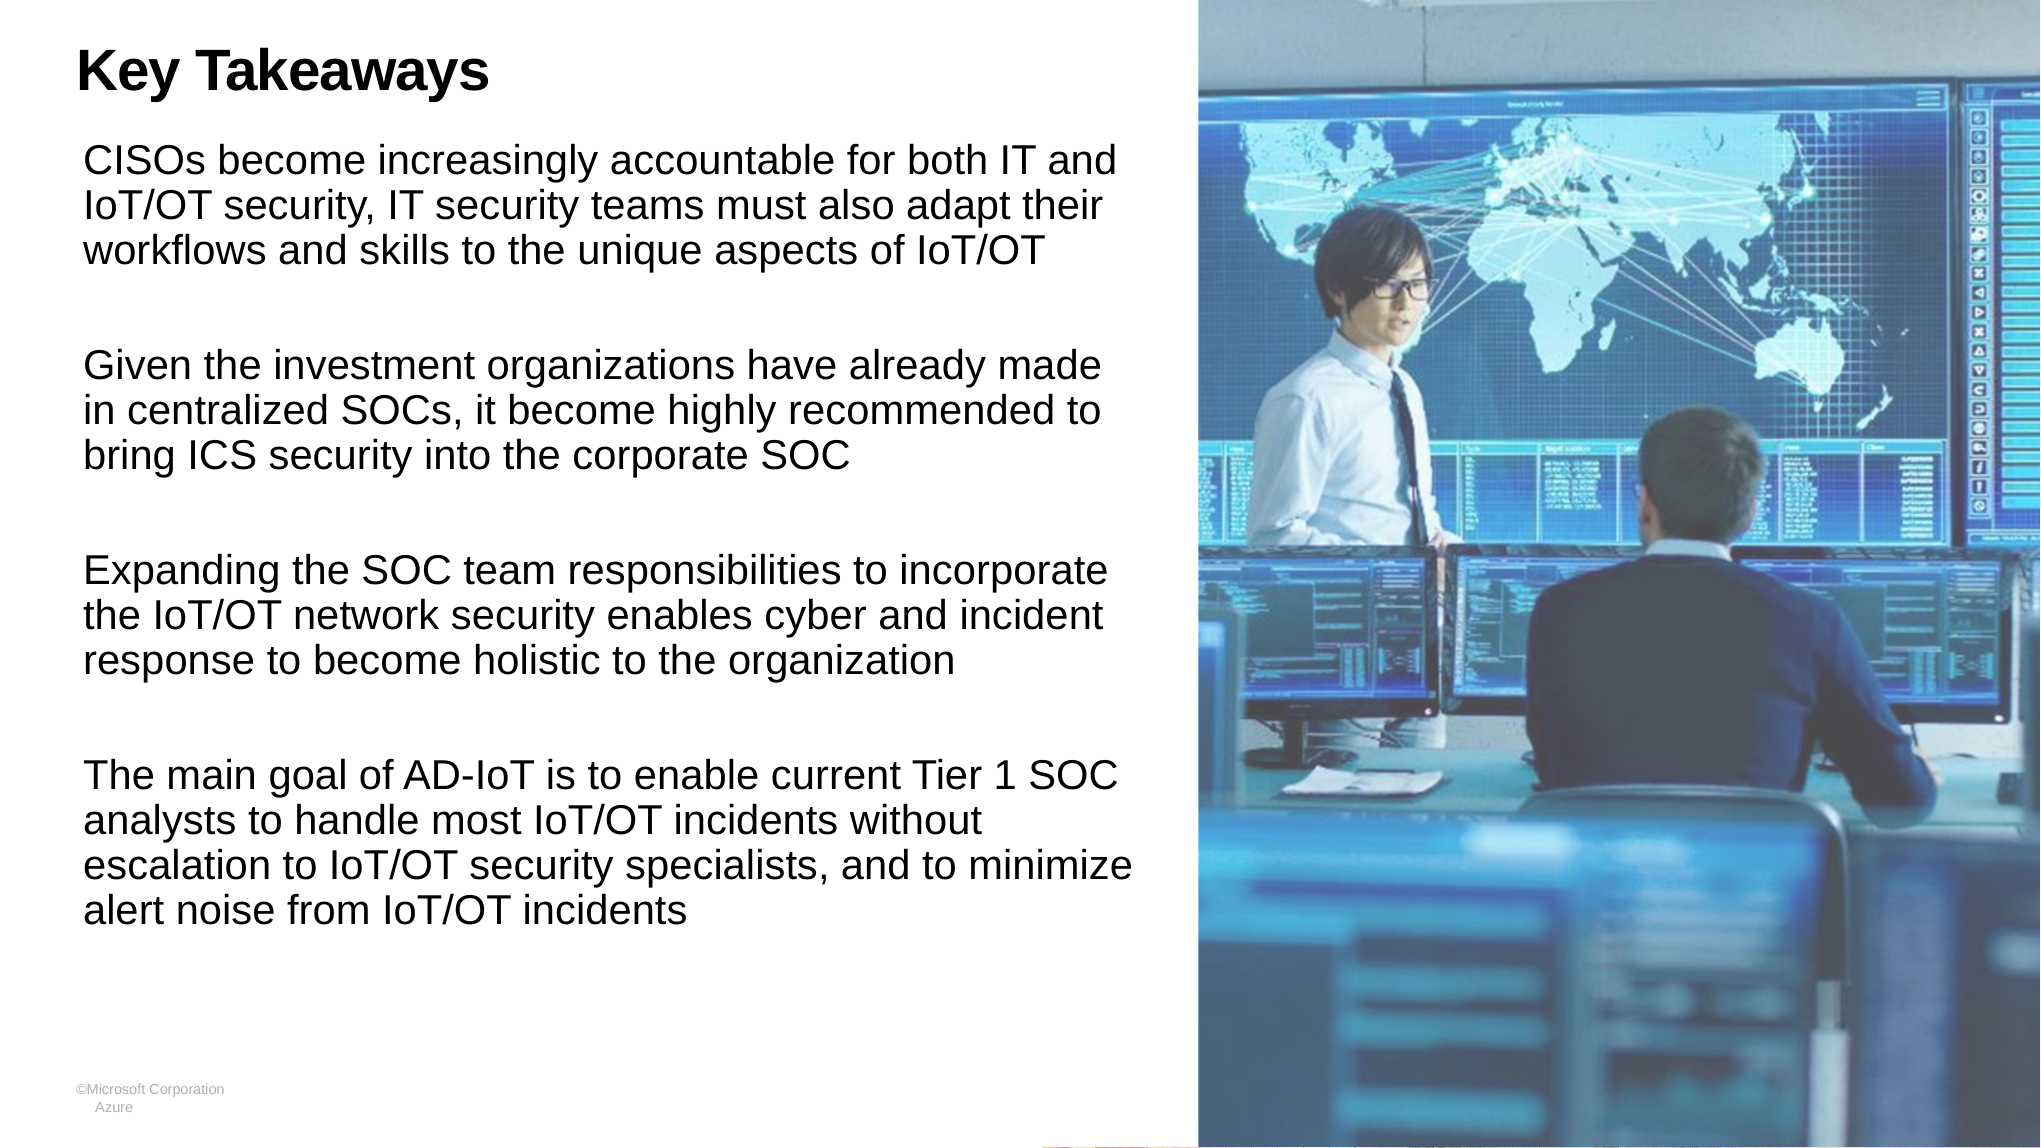

# Key Takeaways
CISOs become increasingly accountable for both IT and IoT/OT security, IT security teams must also adapt their workflows and skills to the unique aspects of IoT/OT

Given the investment organizations have already made in centralized SOCs, it become highly recommended to bring ICS security into the corporate SOC

Expanding the SOC team responsibilities to incorporate the IoT/OT network security enables cyber and incident response to become holistic to the organization

The main goal of AD-IoT is to enable current Tier 1 SOC analysts to handle most IoT/OT incidents without escalation to IoT/OT security specialists, and to minimize alert noise from IoT/OT incidents